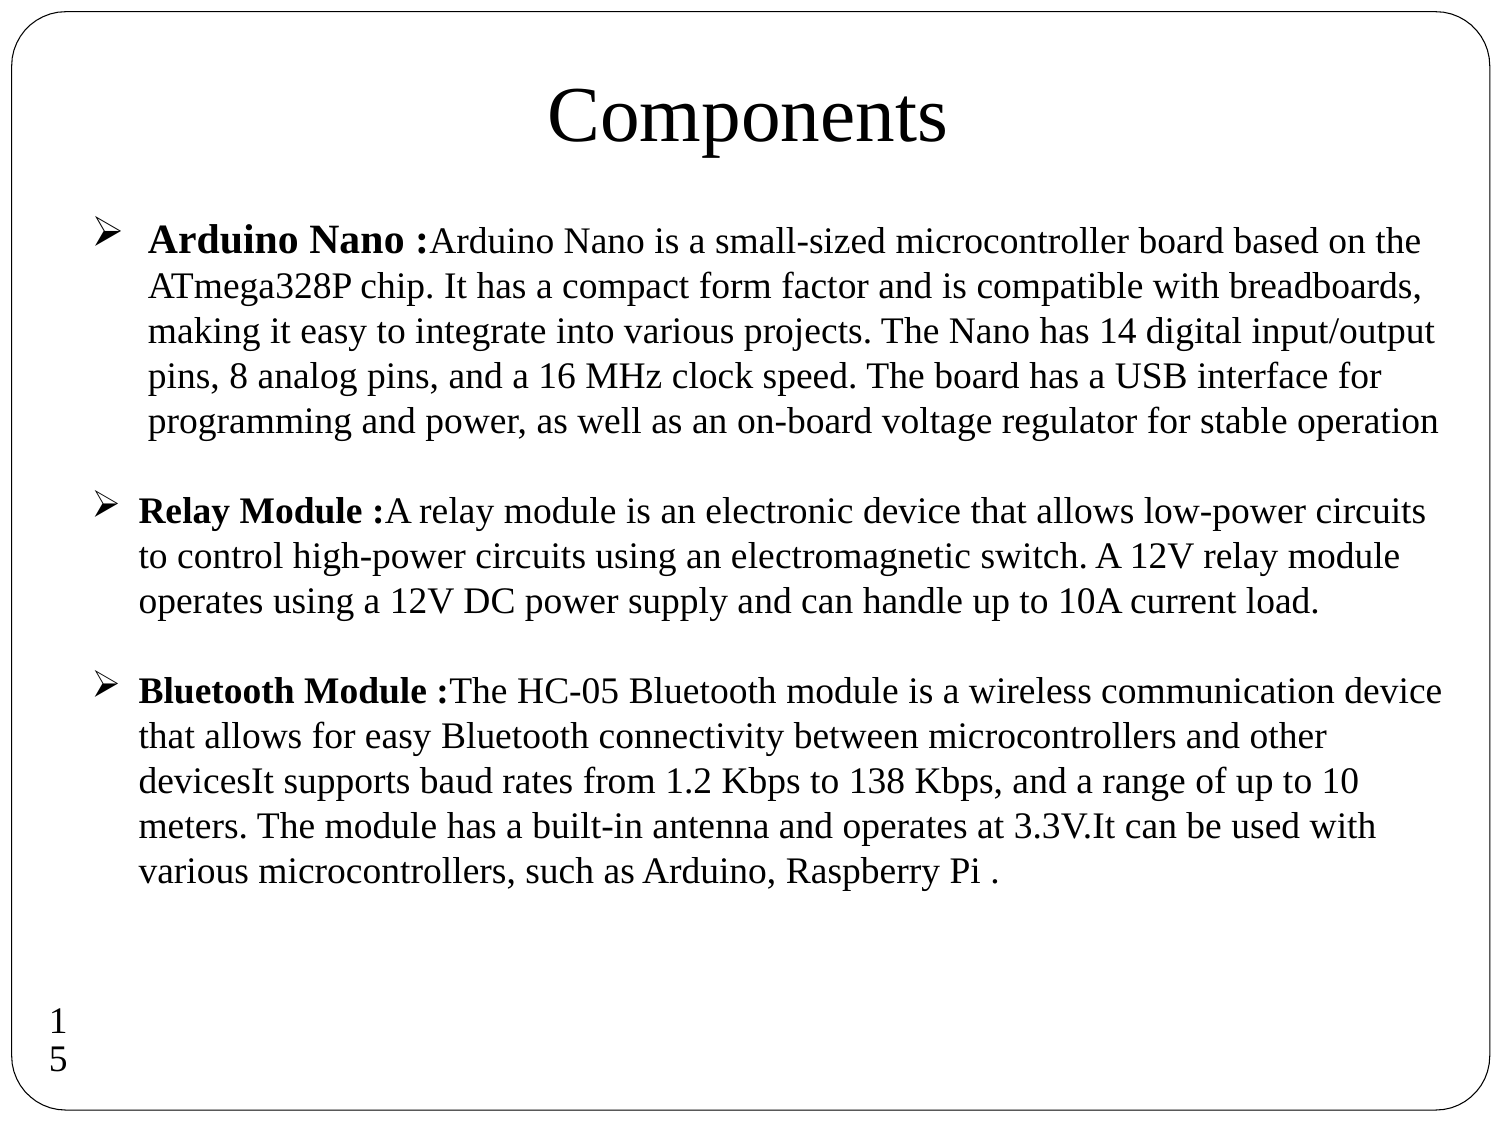

# Components
Arduino Nano :Arduino Nano is a small-sized microcontroller board based on the ATmega328P chip. It has a compact form factor and is compatible with breadboards, making it easy to integrate into various projects. The Nano has 14 digital input/output pins, 8 analog pins, and a 16 MHz clock speed. The board has a USB interface for programming and power, as well as an on-board voltage regulator for stable operation

Relay Module :A relay module is an electronic device that allows low-power circuits to control high-power circuits using an electromagnetic switch. A 12V relay module operates using a 12V DC power supply and can handle up to 10A current load.

Bluetooth Module :The HC-05 Bluetooth module is a wireless communication device that allows for easy Bluetooth connectivity between microcontrollers and other devicesIt supports baud rates from 1.2 Kbps to 138 Kbps, and a range of up to 10 meters. The module has a built-in antenna and operates at 3.3V.It can be used with various microcontrollers, such as Arduino, Raspberry Pi .

15